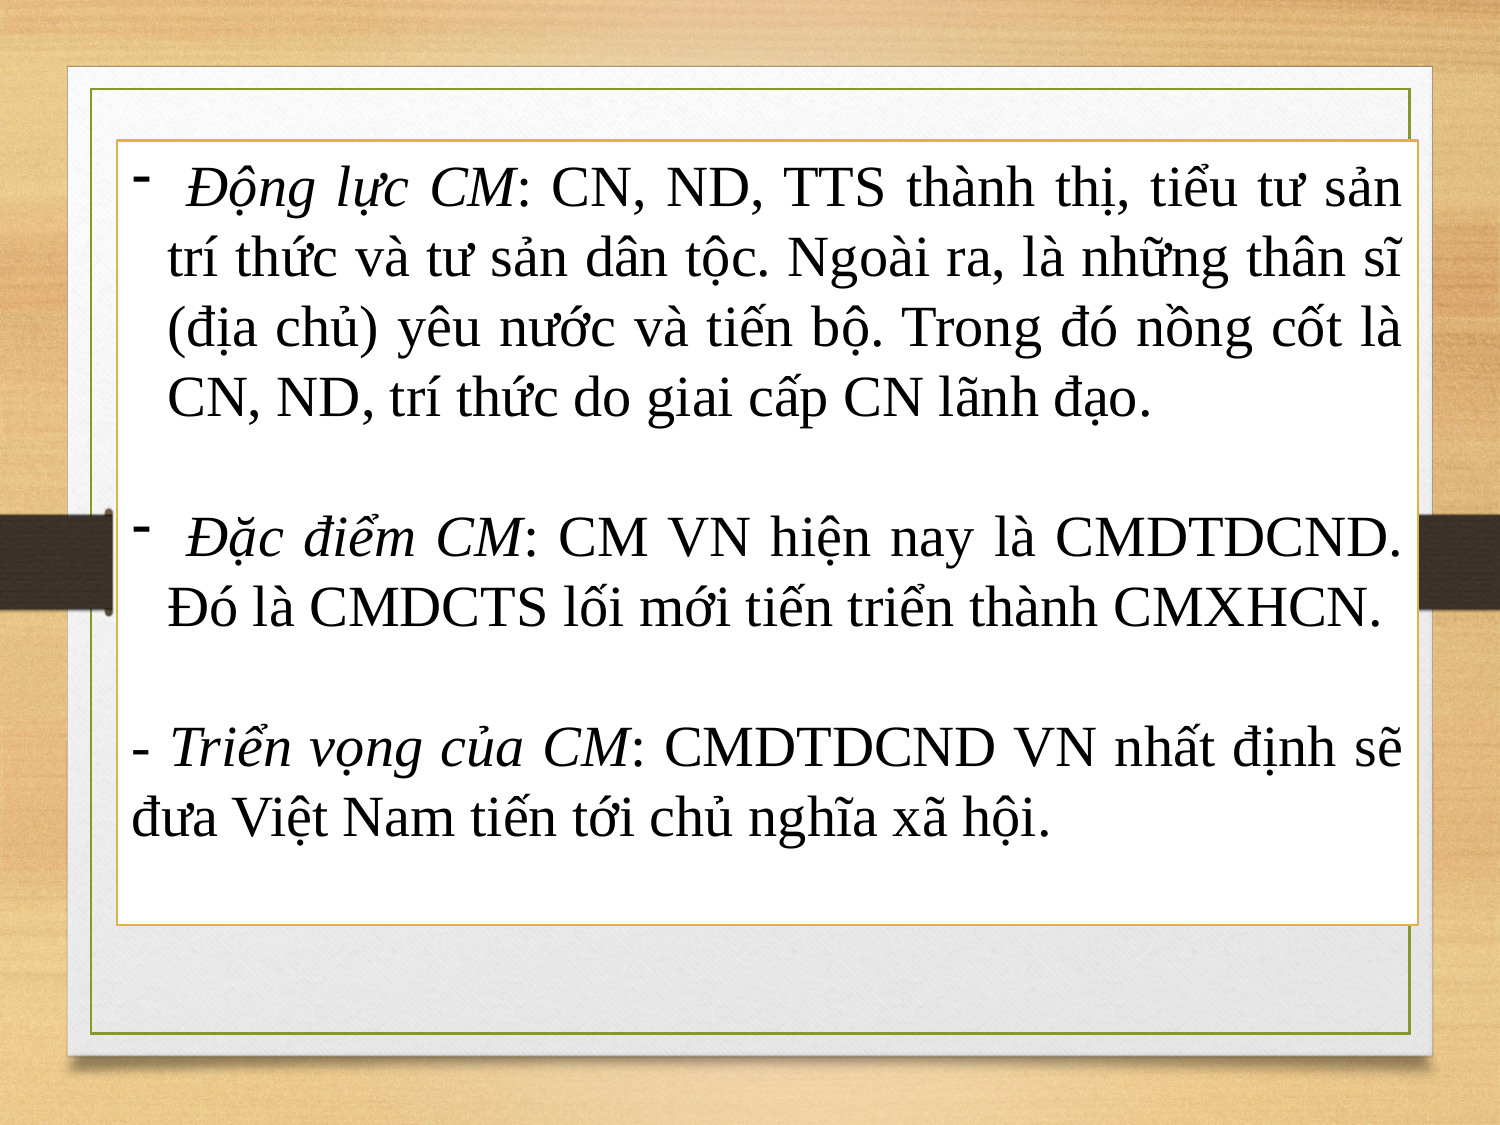

Động lực CM: CN, ND, TTS thành thị, tiểu tư sản trí thức và tư sản dân tộc. Ngoài ra, là những thân sĩ (địa chủ) yêu nước và tiến bộ. Trong đó nồng cốt là CN, ND, trí thức do giai cấp CN lãnh đạo.

 Đặc điểm CM: CM VN hiện nay là CMDTDCND. Đó là CMDCTS lối mới tiến triển thành CMXHCN.

- Triển vọng của CM: CMDTDCND VN nhất định sẽ đưa Việt Nam tiến tới chủ nghĩa xã hội.